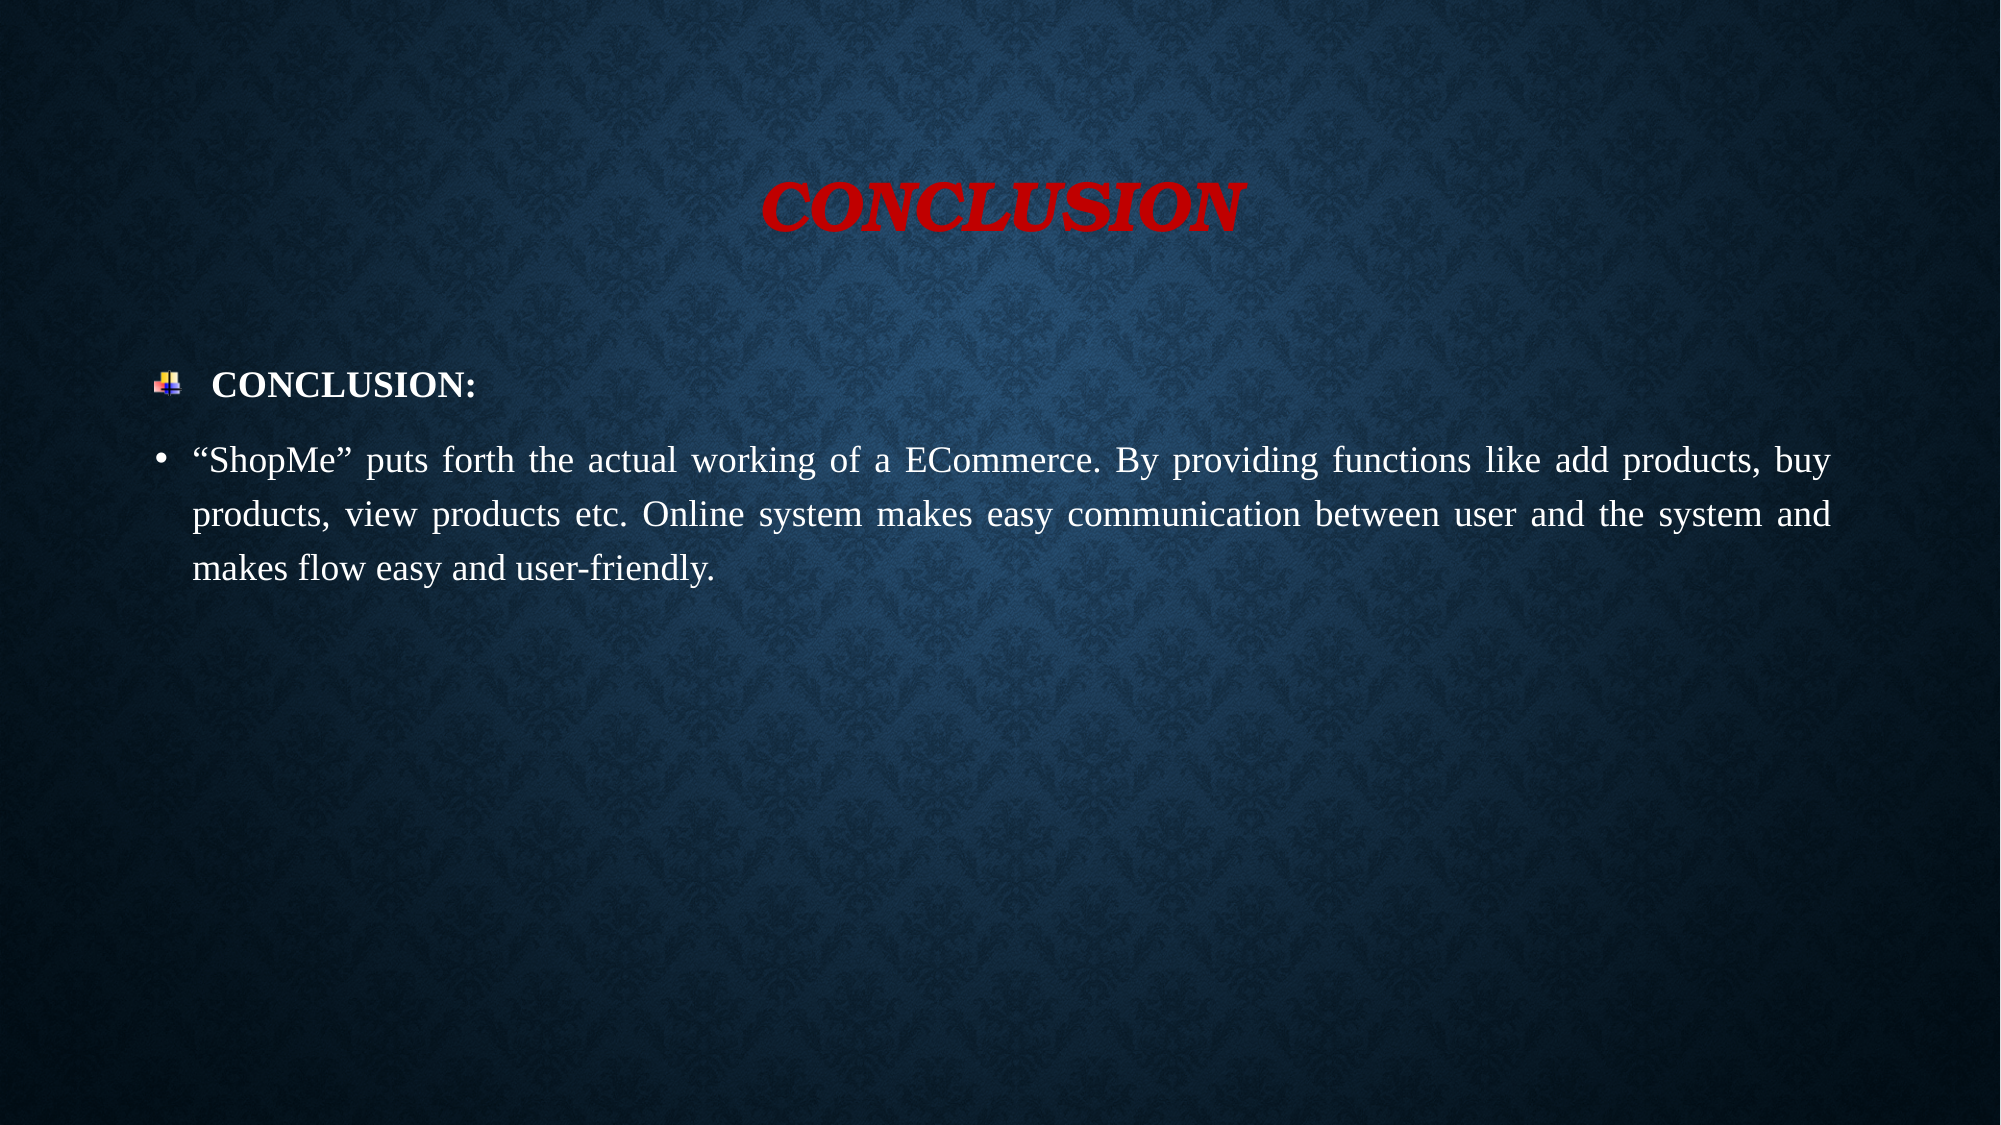

# Conclusion
CONCLUSION:
“ShopMe” puts forth the actual working of a ECommerce. By providing functions like add products, buy products, view products etc. Online system makes easy communication between user and the system and makes flow easy and user-friendly.